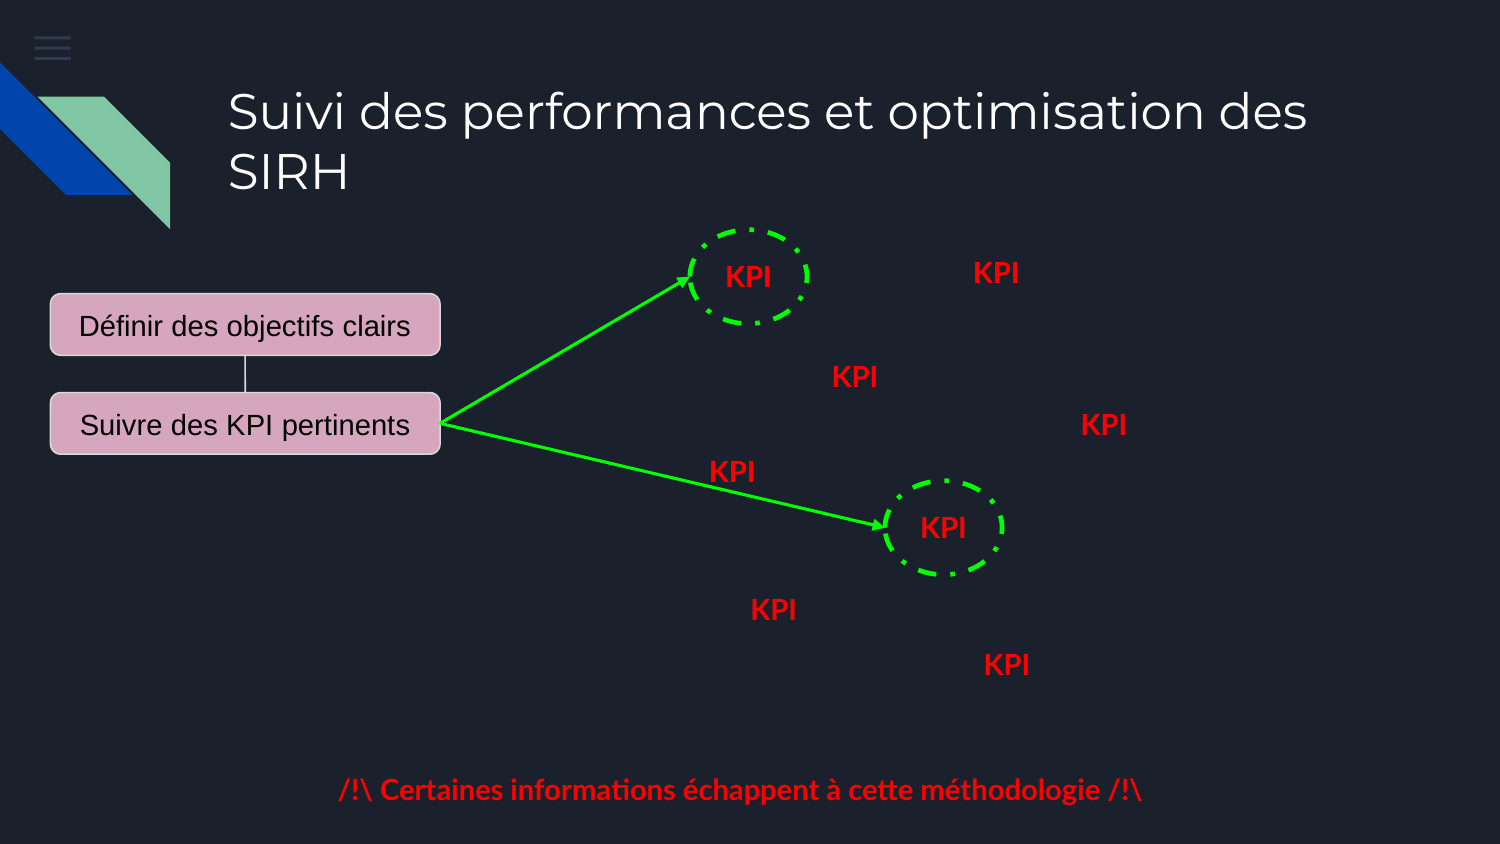

# Suivi des performances et optimisation des SIRH

KPI
KPI
Définir des objectifs clairs
KPI
KPI
Suivre des KPI pertinents
KPI

KPI
KPI
KPI
/!\ Certaines informations échappent à cette méthodologie /!\